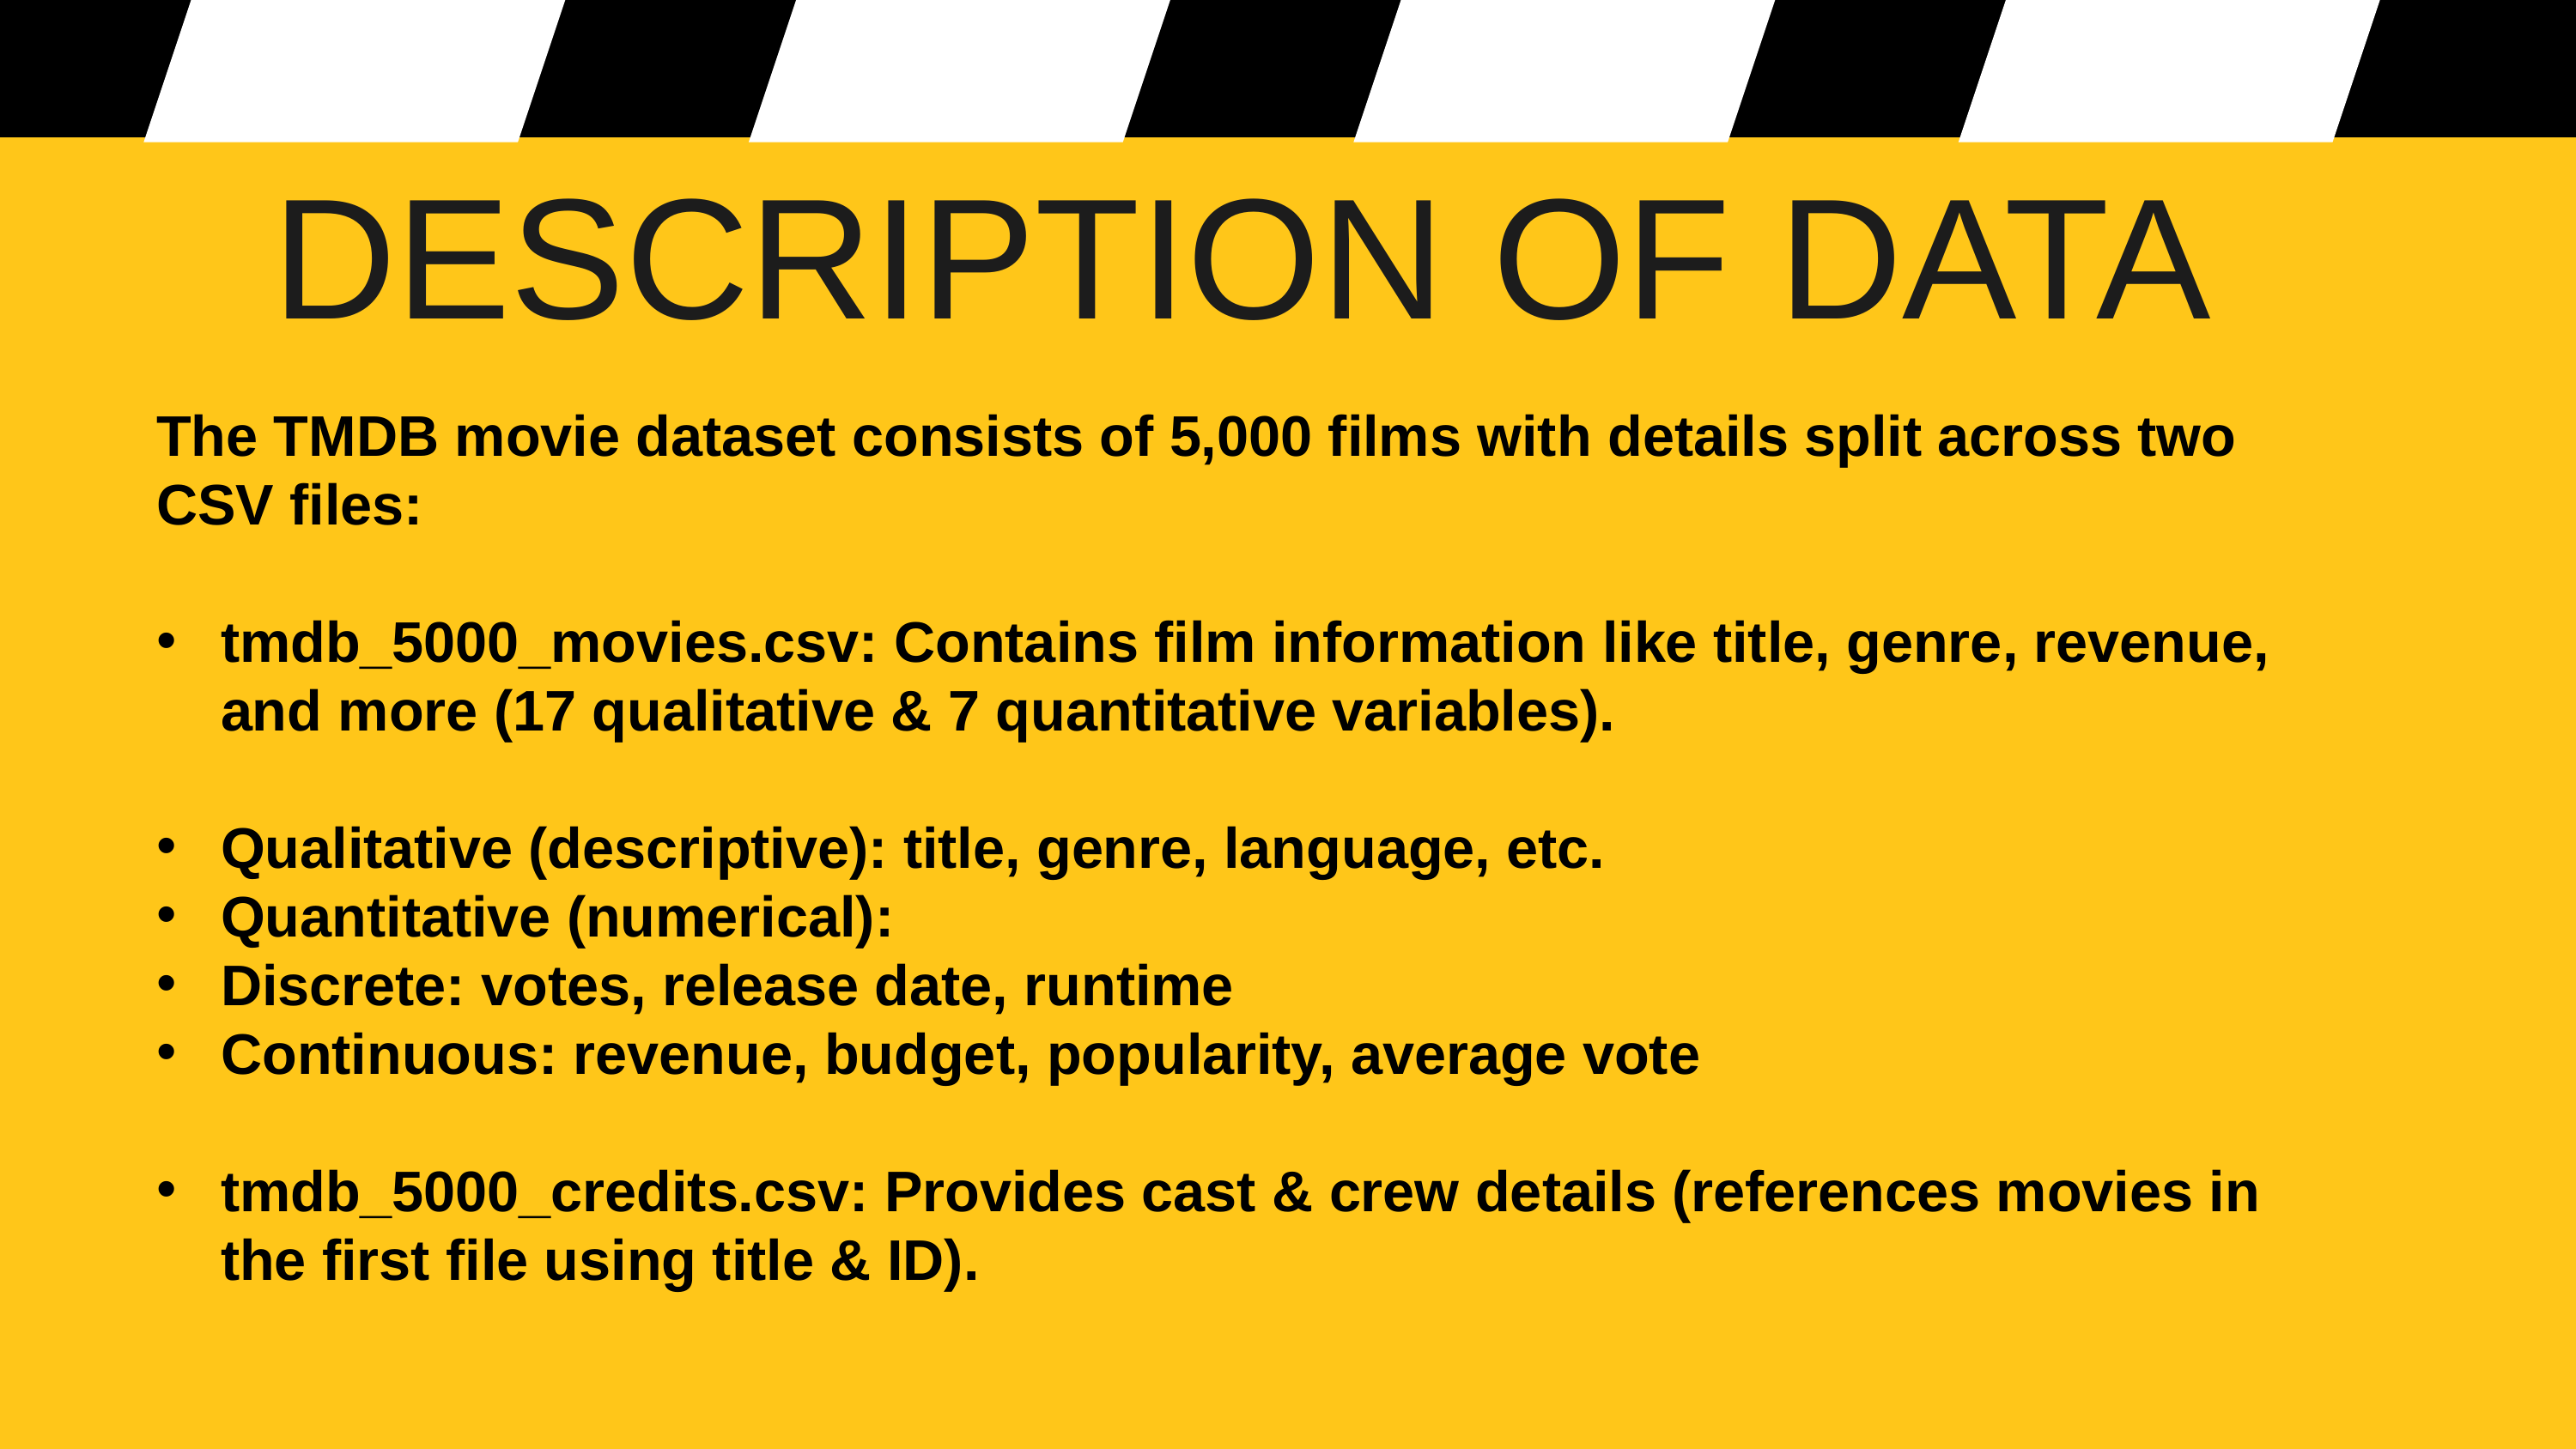

DESCRIPTION OF DATA
The TMDB movie dataset consists of 5,000 films with details split across two CSV files:

tmdb_5000_movies.csv: Contains film information like title, genre, revenue, and more (17 qualitative & 7 quantitative variables).

Qualitative (descriptive): title, genre, language, etc.
Quantitative (numerical):
Discrete: votes, release date, runtime
Continuous: revenue, budget, popularity, average vote

tmdb_5000_credits.csv: Provides cast & crew details (references movies in the first file using title & ID).